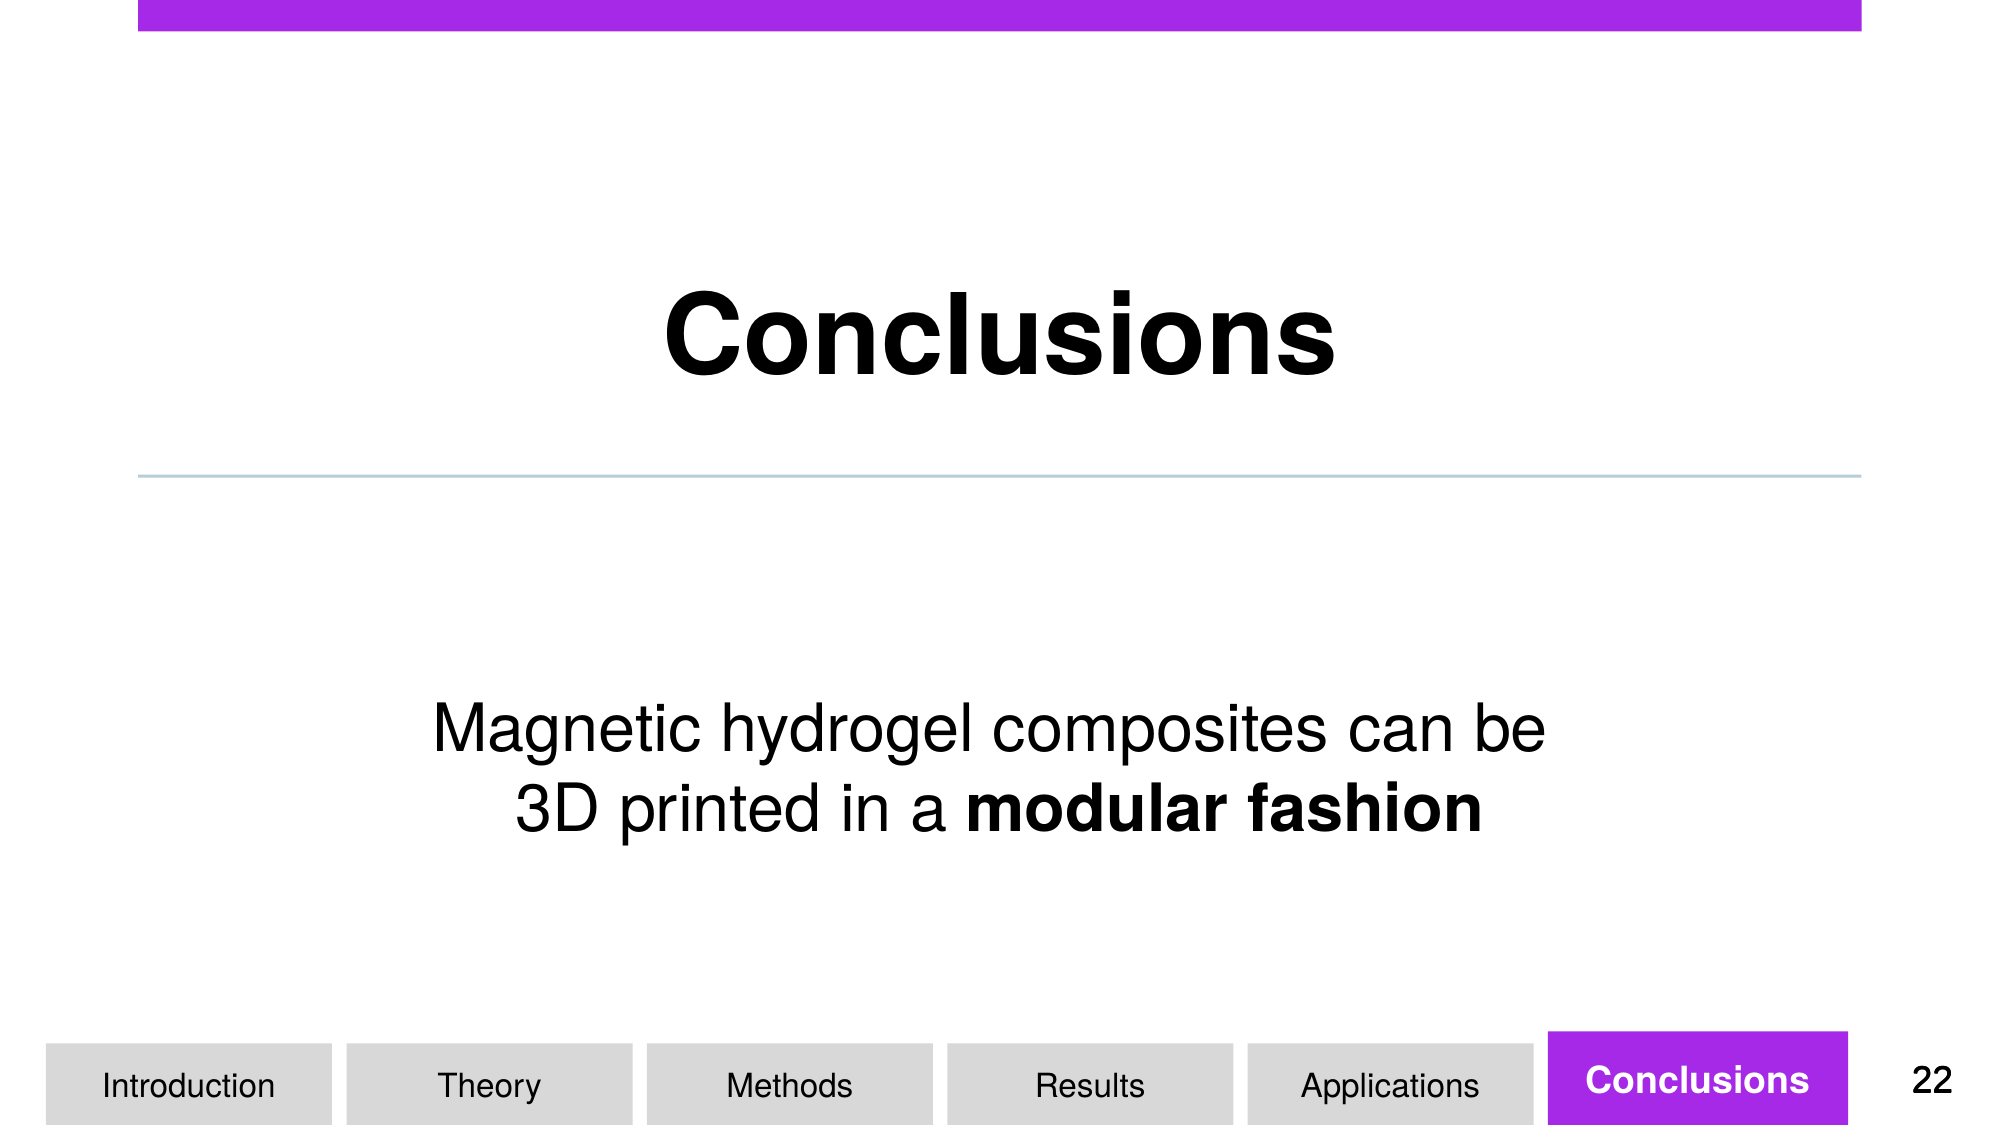

# Conclusions

Magnetic hydrogel composites can be
3D printed in a modular fashion

Conclusions
Results
Applications
Introduction
Theory
Methods
22
22
22
22